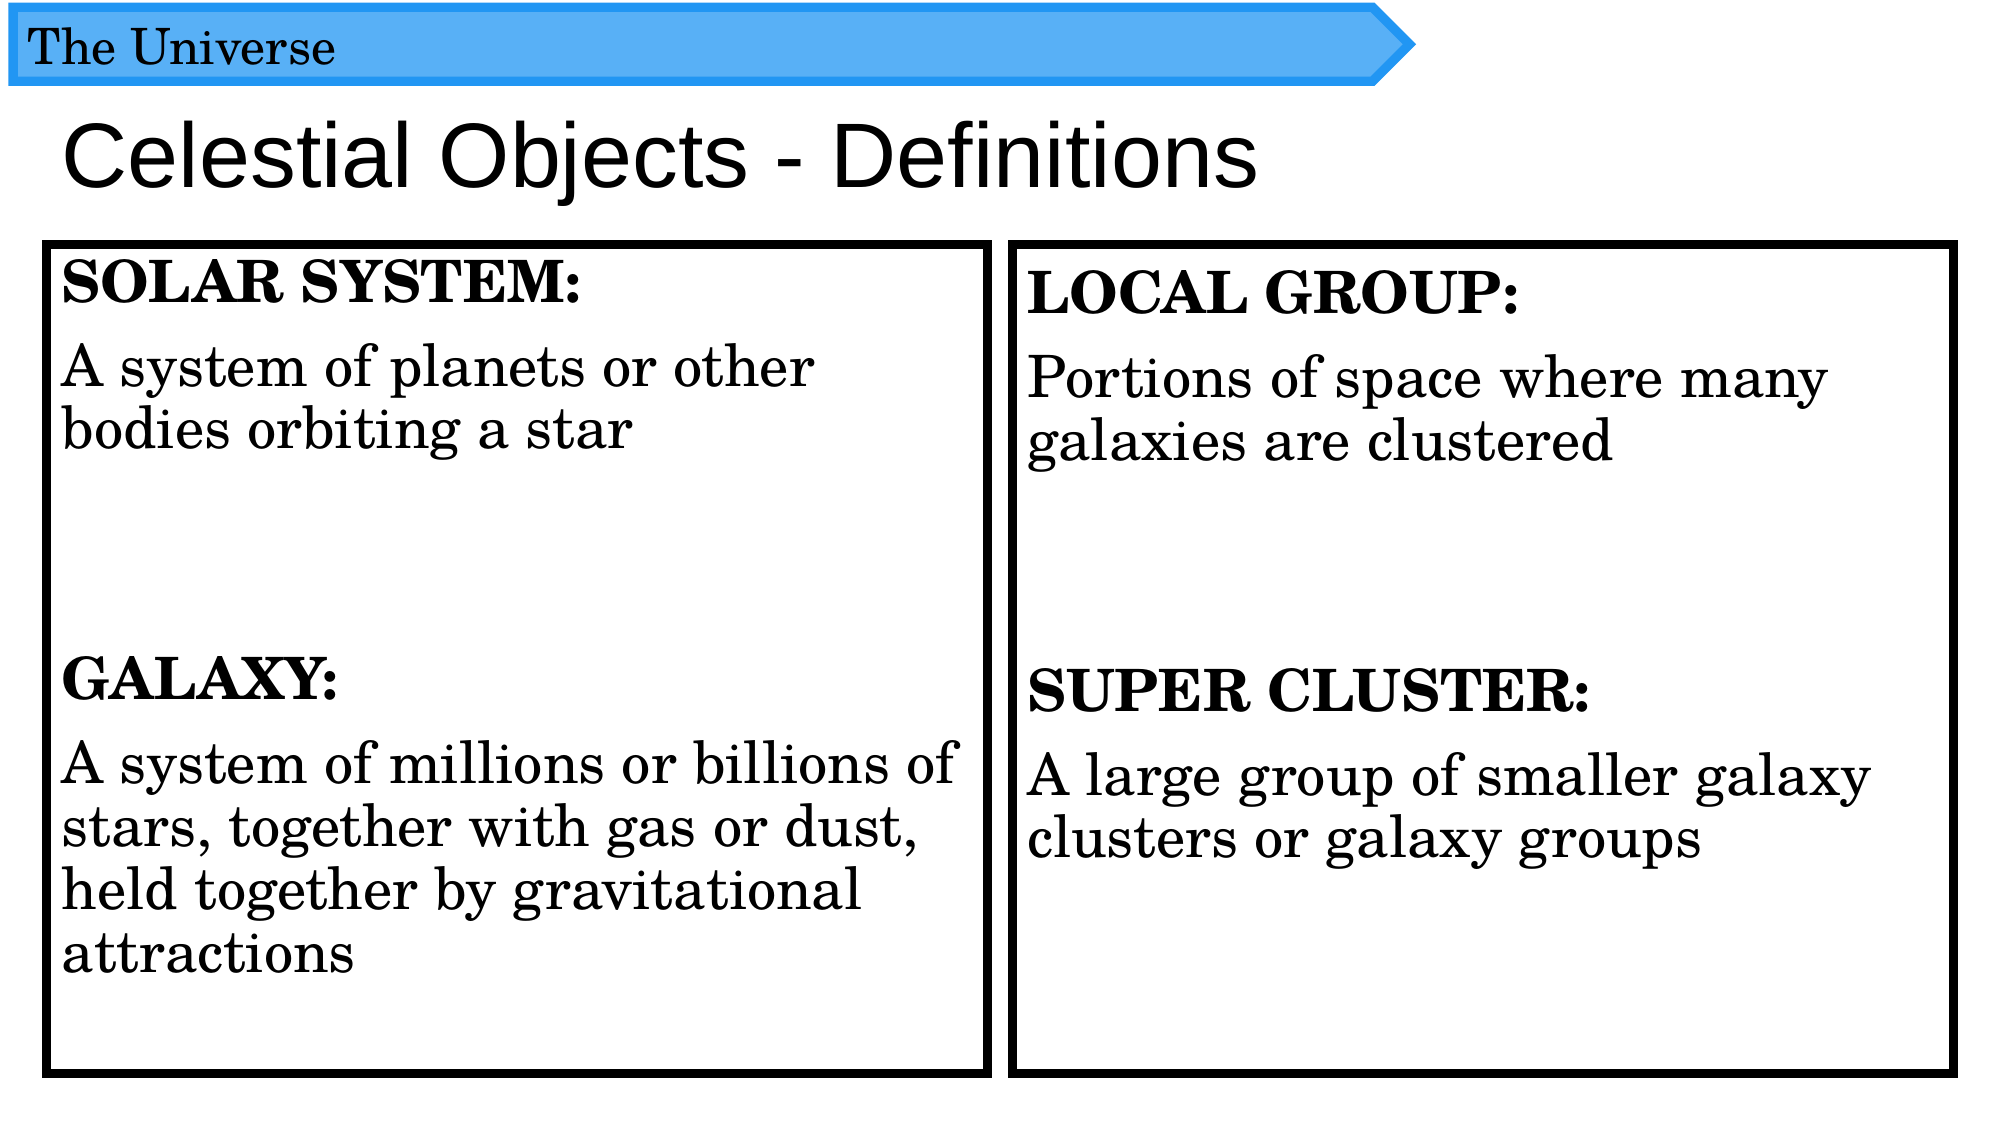

The Universe

# Celestial Objects - Definitions
SOLAR SYSTEM:
A system of planets or other bodies orbiting a star

GALAXY:
A system of millions or billions of stars, together with gas or dust, held together by gravitational attractions

LOCAL GROUP:
Portions of space where many galaxies are clustered

SUPER CLUSTER:
A large group of smaller galaxy clusters or galaxy groups